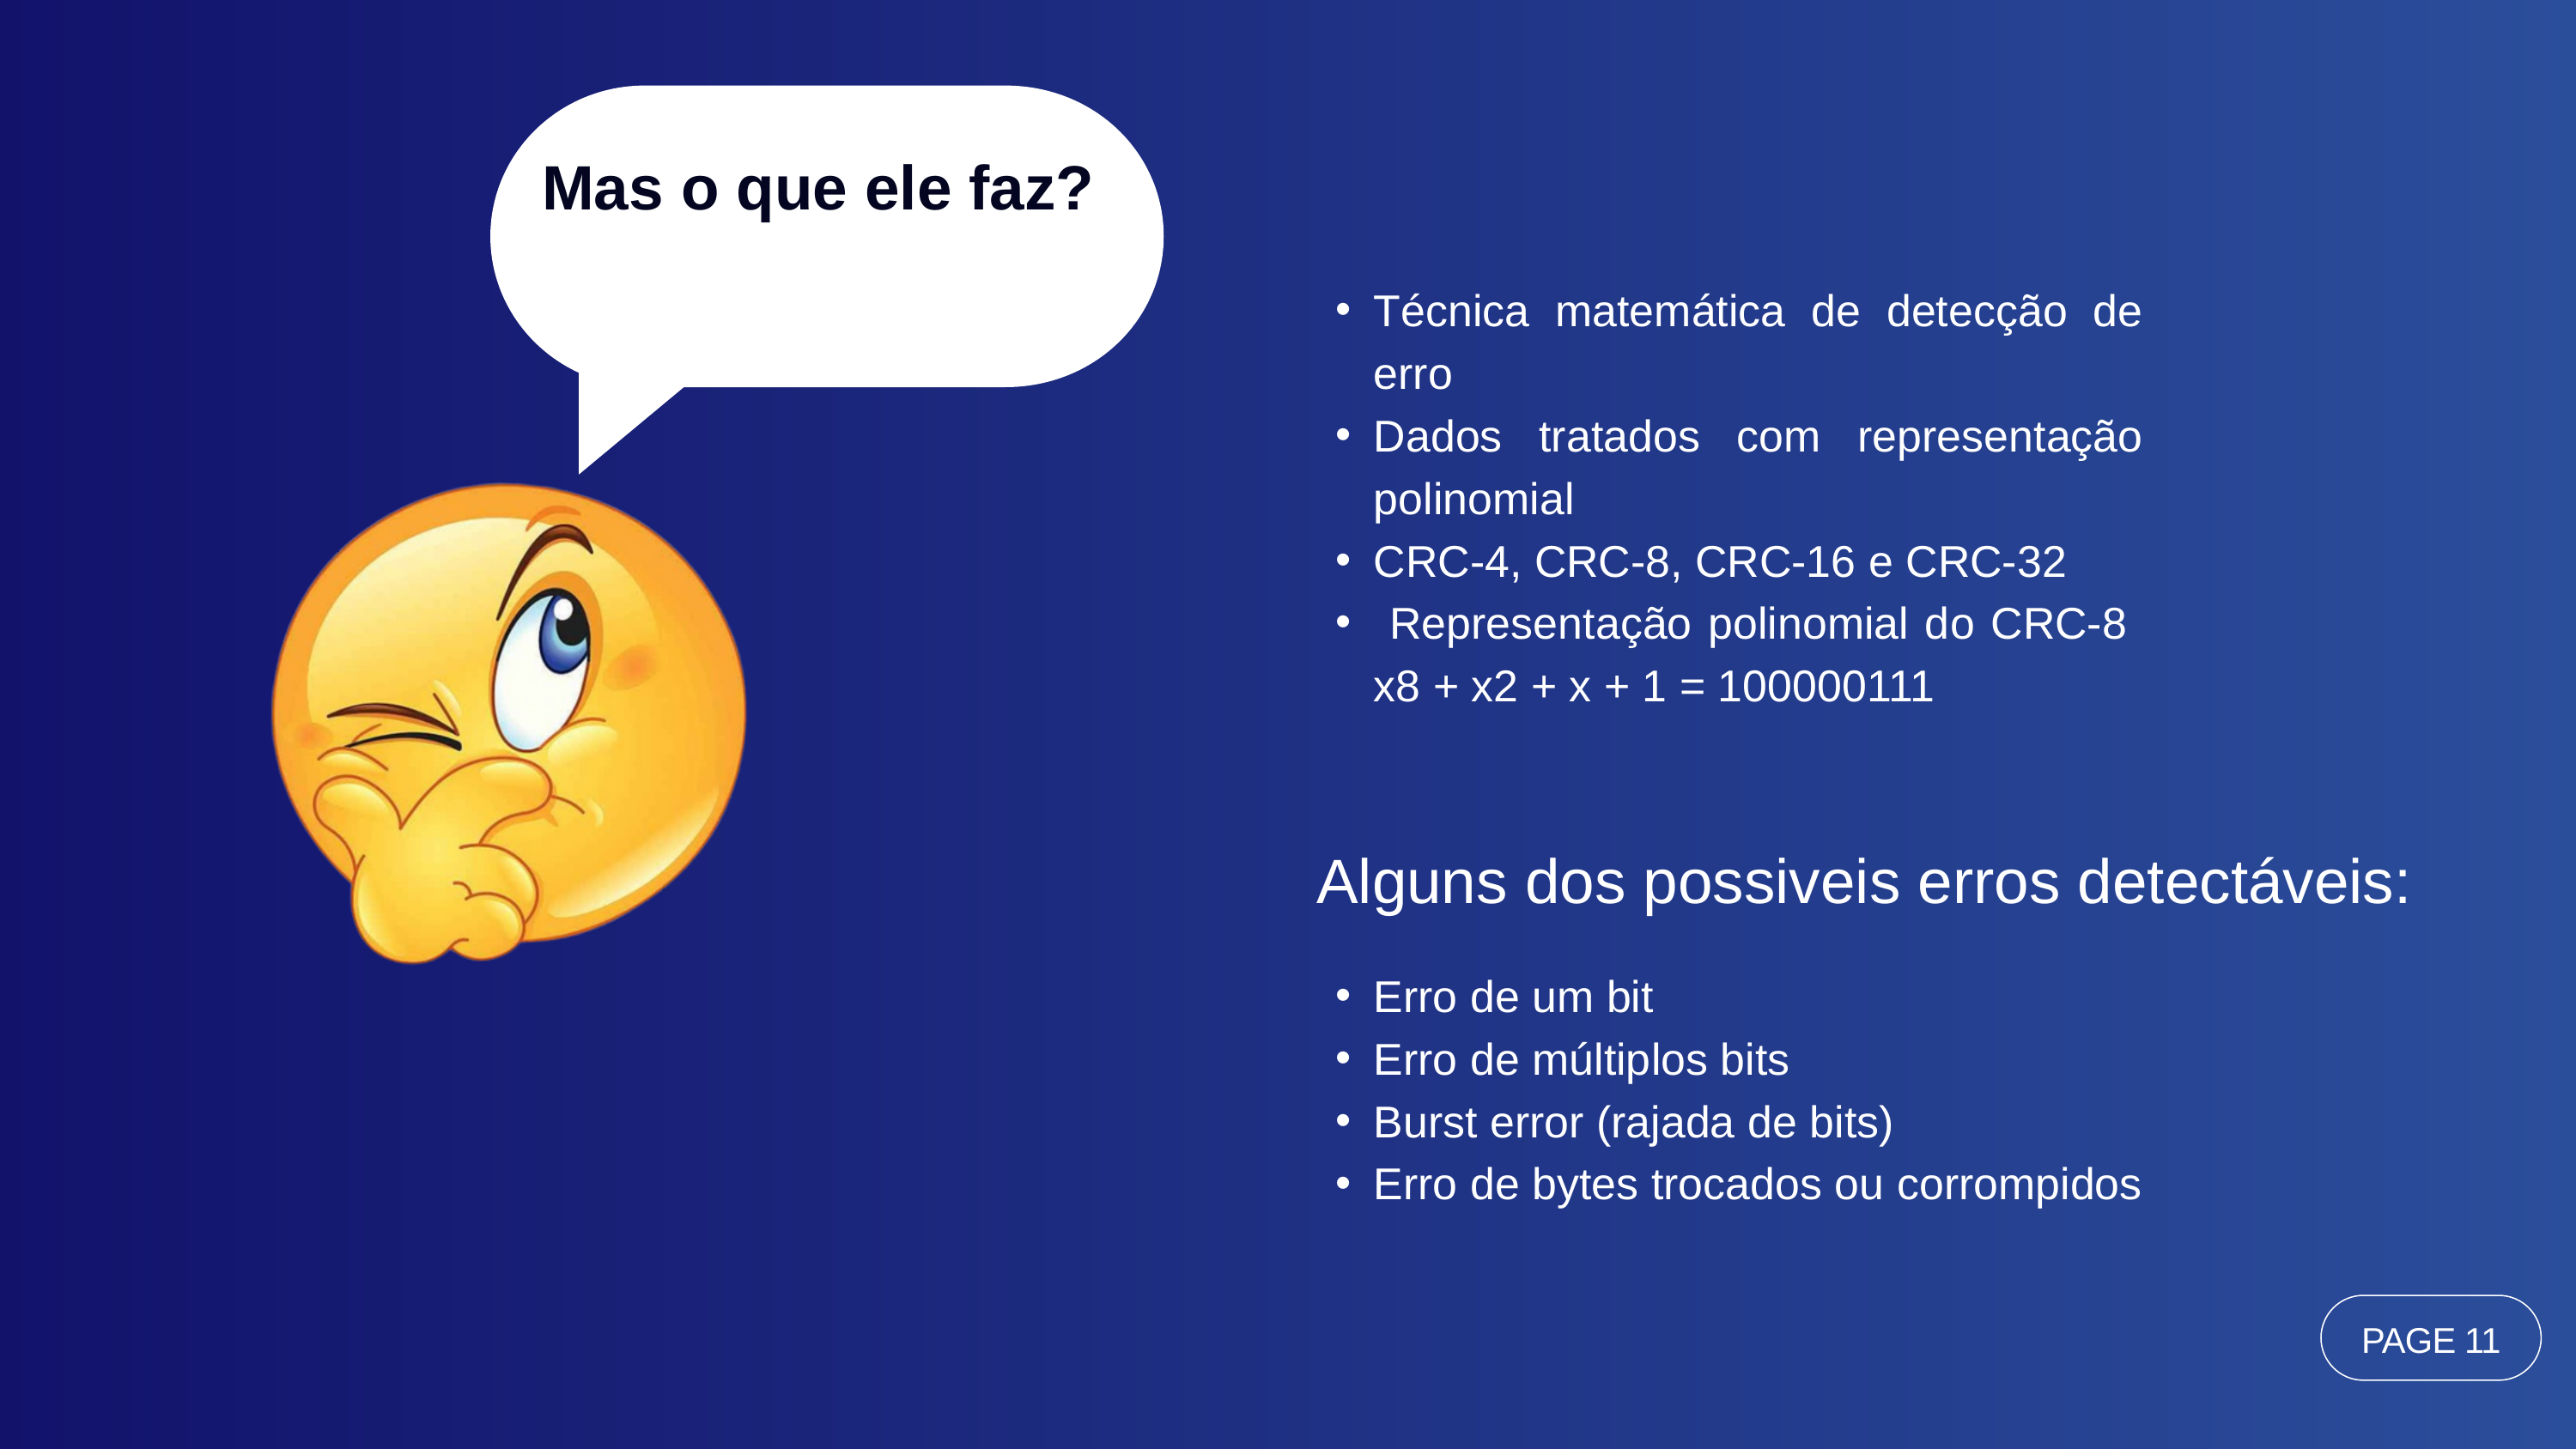

Mas o que ele faz?

Técnica matemática de detecção de erro
Dados tratados com representação polinomial
CRC-4, CRC-8, CRC-16 e CRC-32
 Representação polinomial do CRC-8  x8 + x2 + x + 1 = 100000111

Alguns dos possiveis erros detectáveis:
Erro de um bit
Erro de múltiplos bits
Burst error (rajada de bits)
Erro de bytes trocados ou corrompidos

PAGE 11